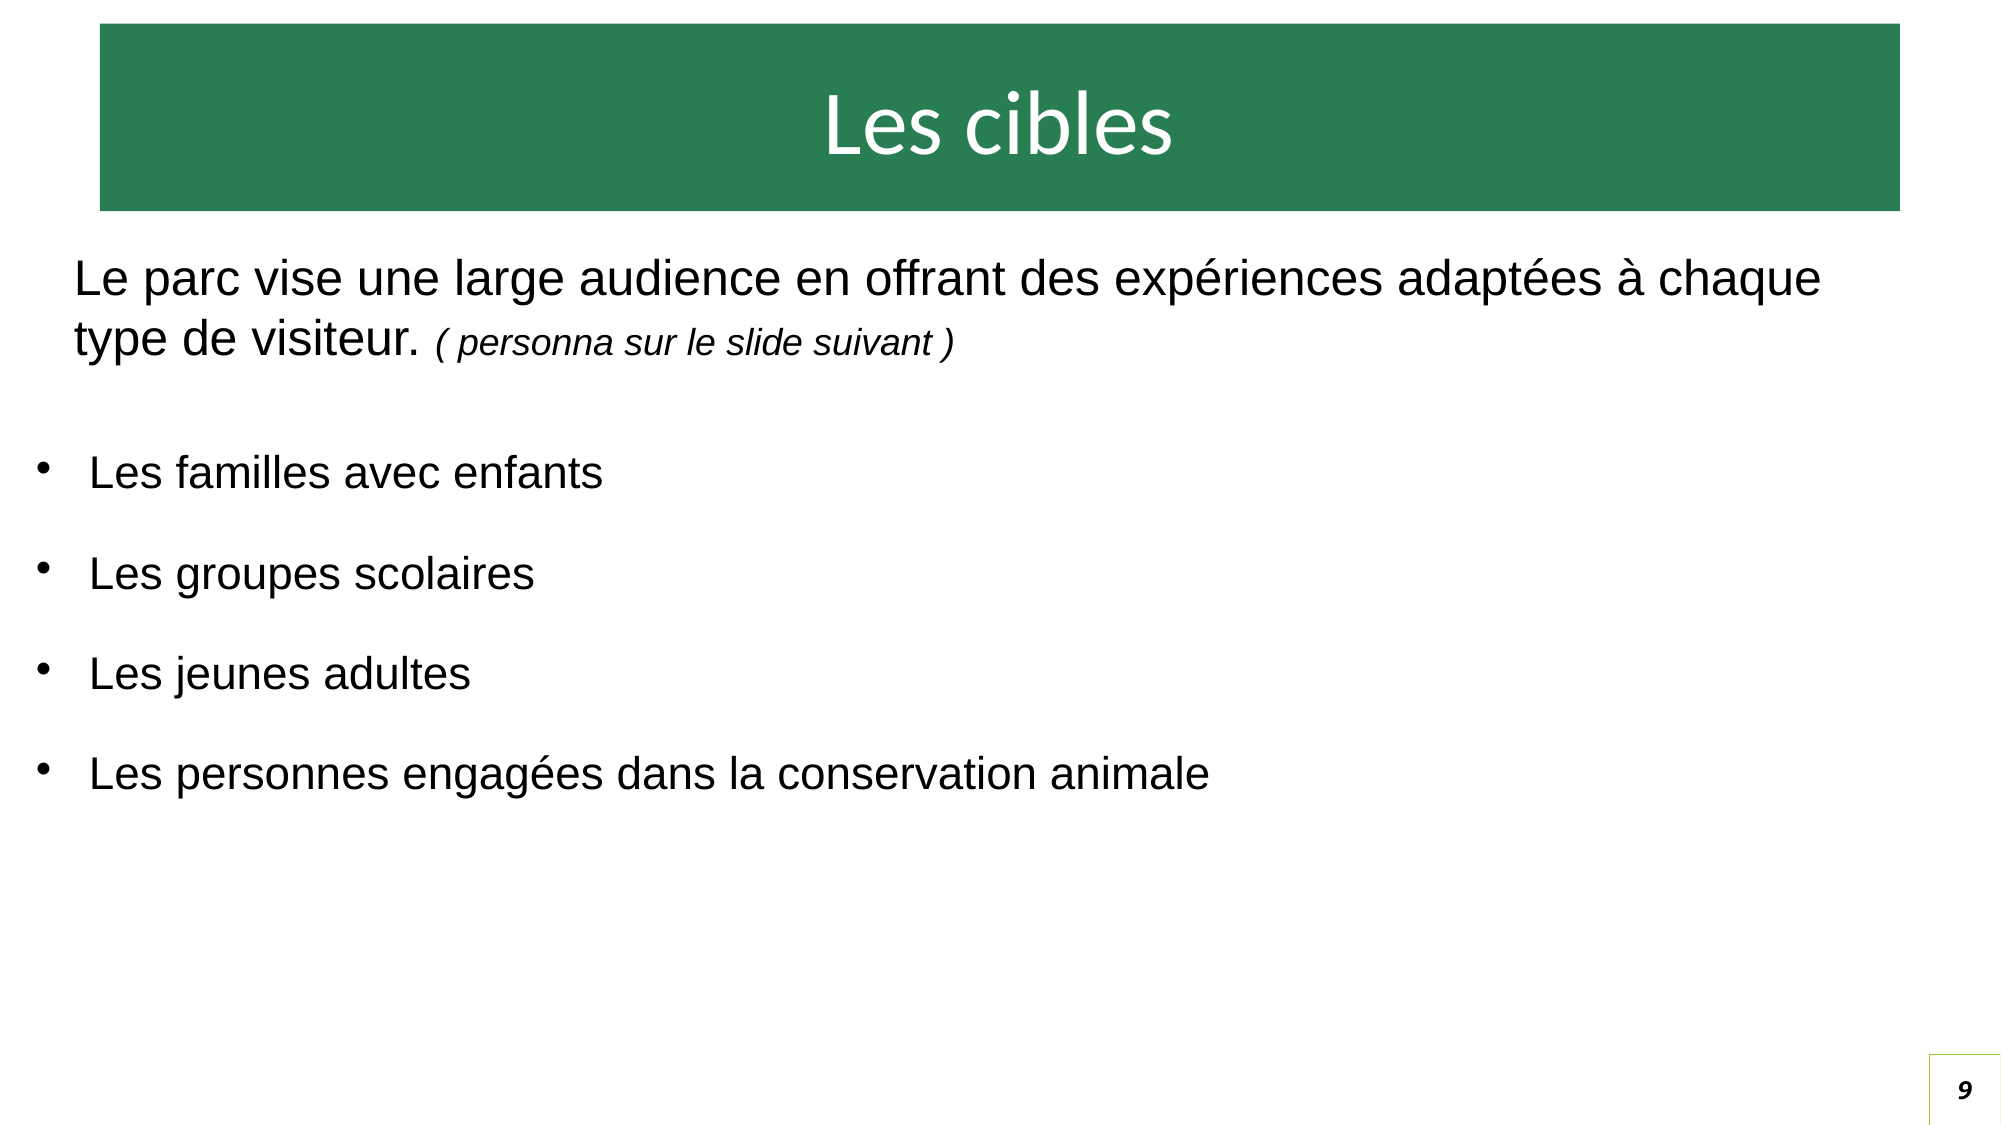

# Les cibles

Le parc vise une large audience en offrant des expériences adaptées à chaque type de visiteur. ( personna sur le slide suivant )

Les familles avec enfants
Les groupes scolaires
Les jeunes adultes
Les personnes engagées dans la conservation animale
9